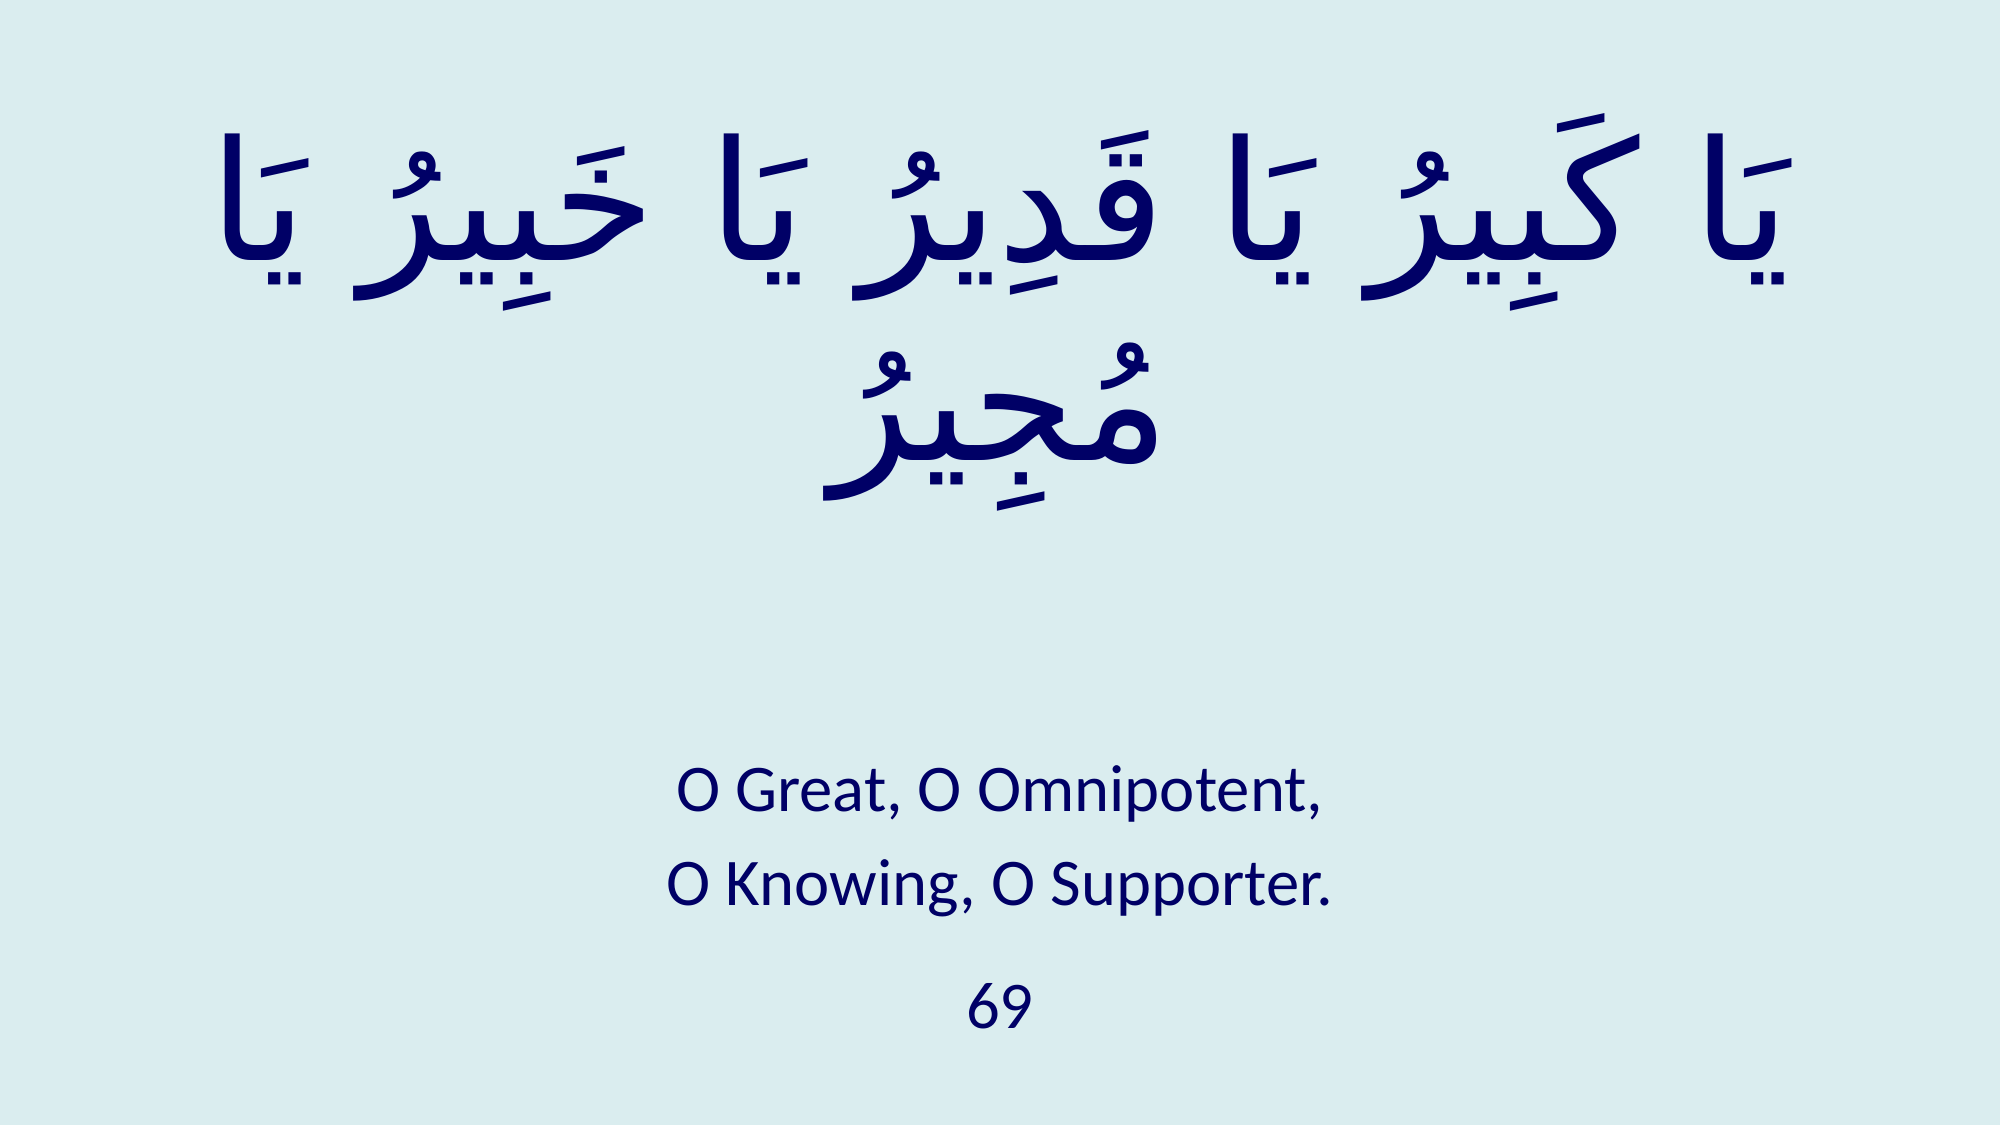

# يَا كَبِيرُ يَا قَدِيرُ يَا خَبِيرُ يَا مُجِيرُ
O Great, O Omnipotent,
O Knowing, O Supporter.
69